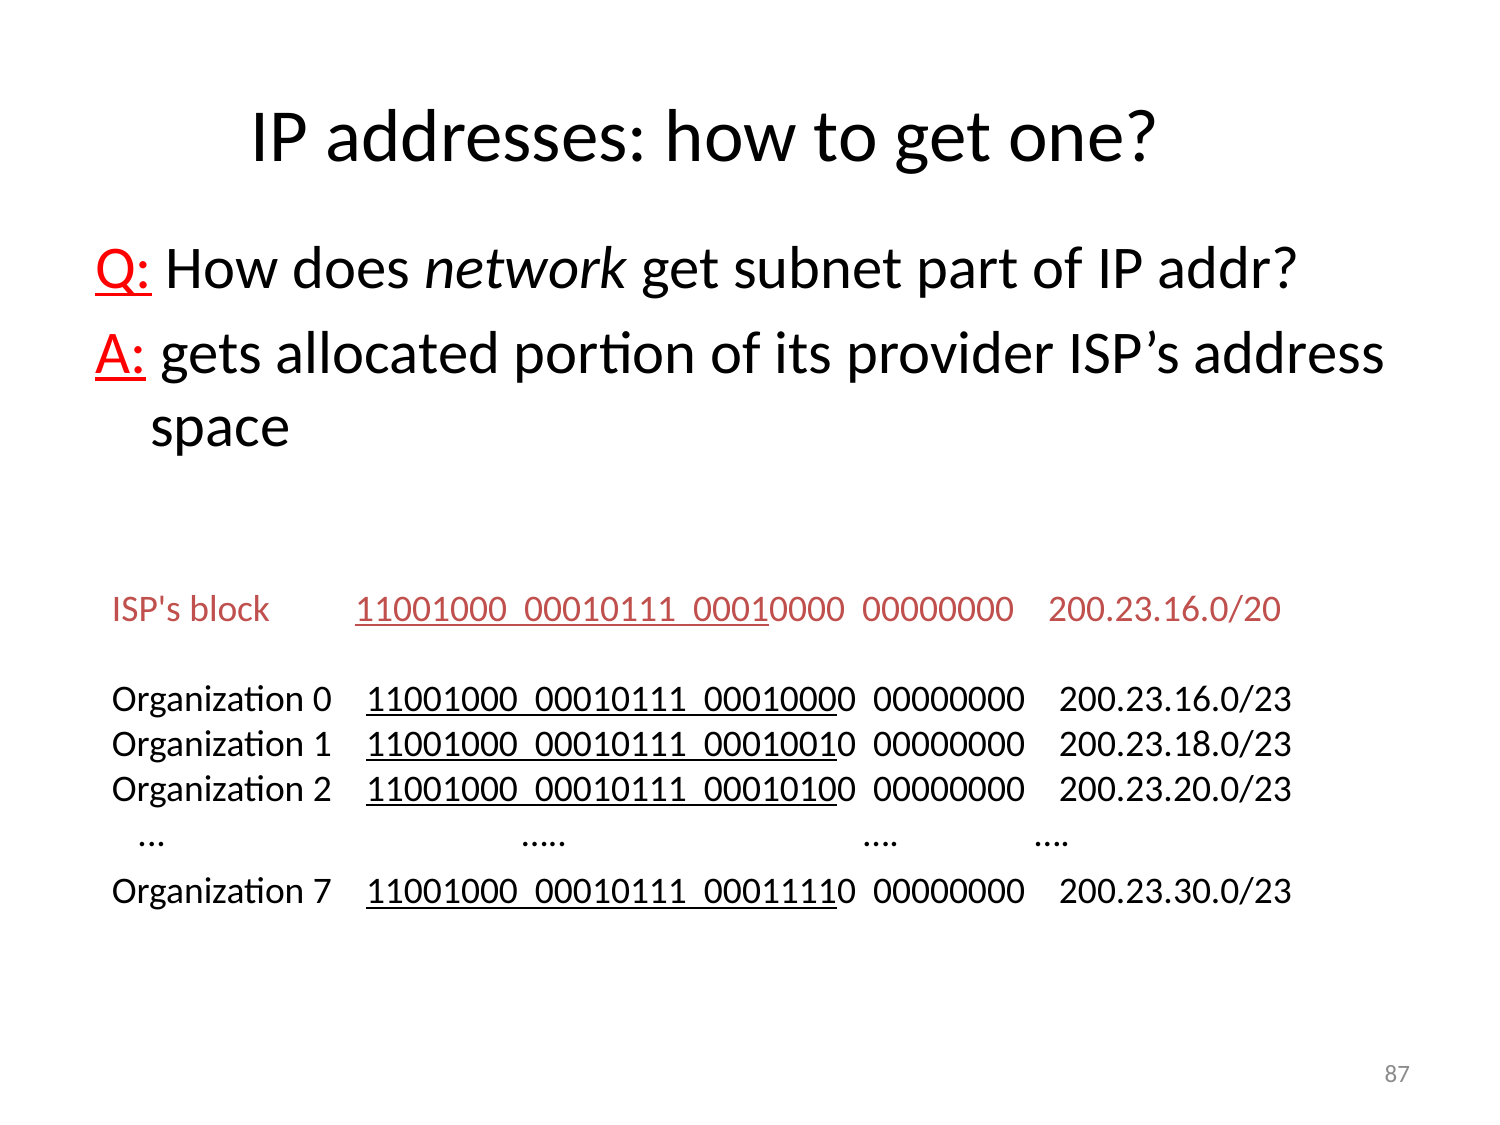

# IP addresses: how to get one?
Q: How does network get subnet part of IP addr?
A: gets allocated portion of its provider ISP’s address space
ISP's block          11001000  00010111  00010000  00000000    200.23.16.0/20

Organization 0    11001000  00010111  00010000  00000000    200.23.16.0/23
Organization 1    11001000  00010111  00010010  00000000    200.23.18.0/23
Organization 2    11001000  00010111  00010100  00000000    200.23.20.0/23
   ...                                          …..                                   ….                ….
Organization 7    11001000  00010111  00011110  00000000    200.23.30.0/23

87